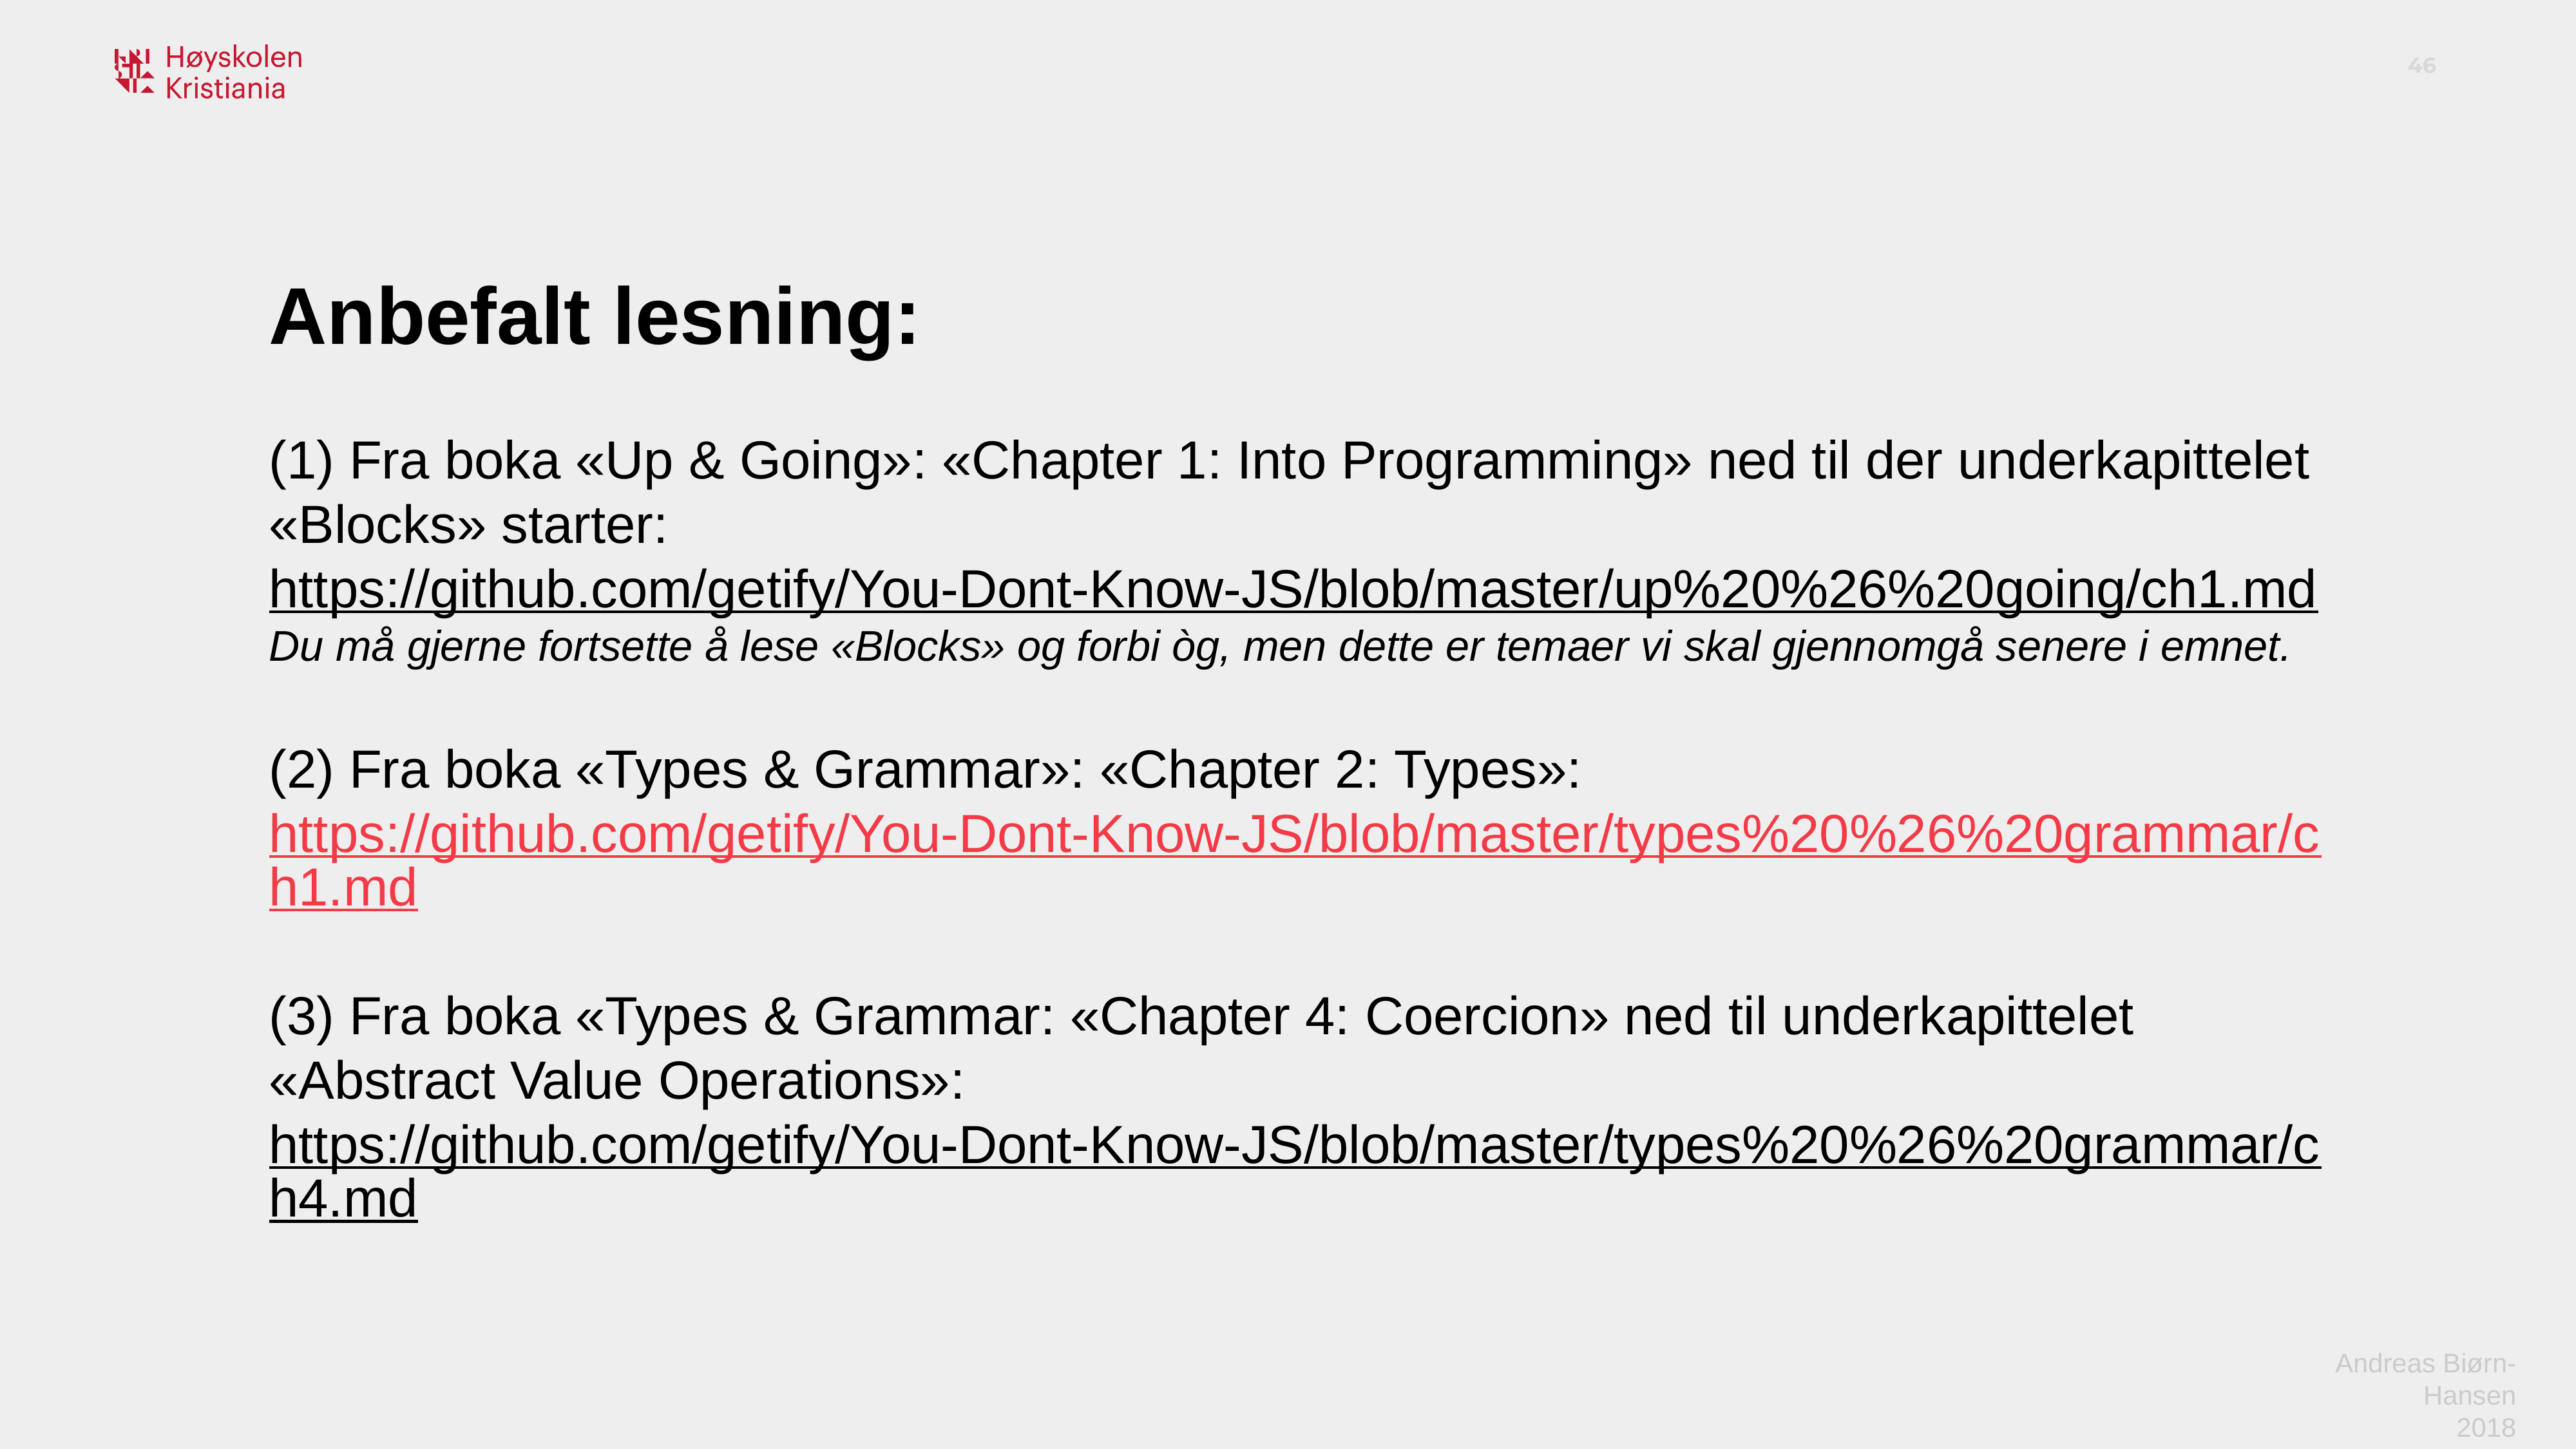

Anbefalt lesning:

(1) Fra boka «Up & Going»: «Chapter 1: Into Programming» ned til der underkapittelet «Blocks» starter:
https://github.com/getify/You-Dont-Know-JS/blob/master/up%20%26%20going/ch1.md
Du må gjerne fortsette å lese «Blocks» og forbi òg, men dette er temaer vi skal gjennomgå senere i emnet.

(2) Fra boka «Types & Grammar»: «Chapter 2: Types»:
https://github.com/getify/You-Dont-Know-JS/blob/master/types%20%26%20grammar/ch1.md

(3) Fra boka «Types & Grammar: «Chapter 4: Coercion» ned til underkapittelet «Abstract Value Operations»:
https://github.com/getify/You-Dont-Know-JS/blob/master/types%20%26%20grammar/ch4.md